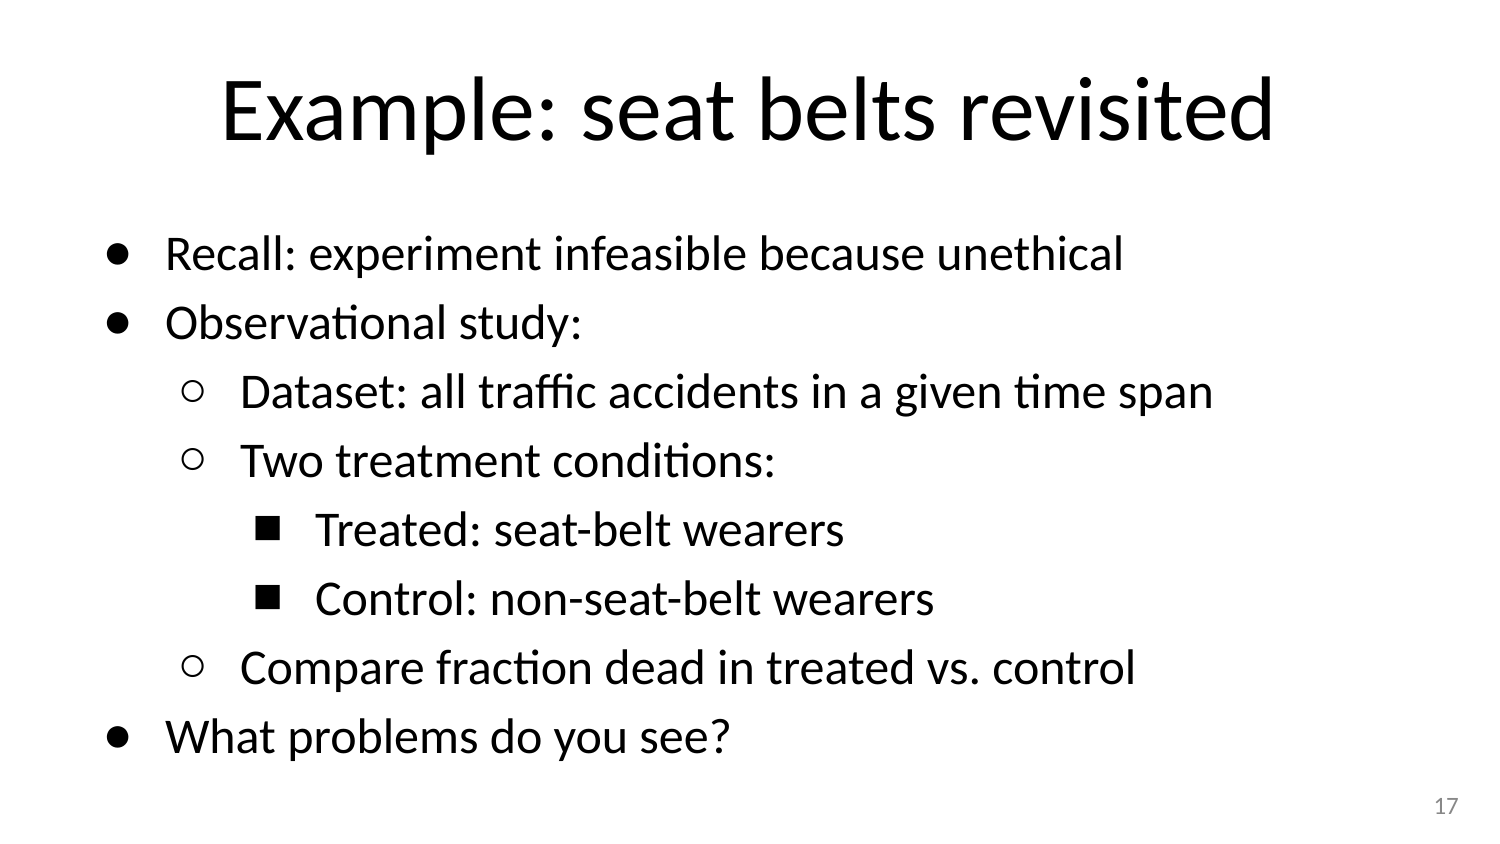

# Example: seat belts revisited
Recall: experiment infeasible because unethical
Observational study:
Dataset: all traffic accidents in a given time span
Two treatment conditions:
Treated: seat-belt wearers
Control: non-seat-belt wearers
Compare fraction dead in treated vs. control
What problems do you see?
17